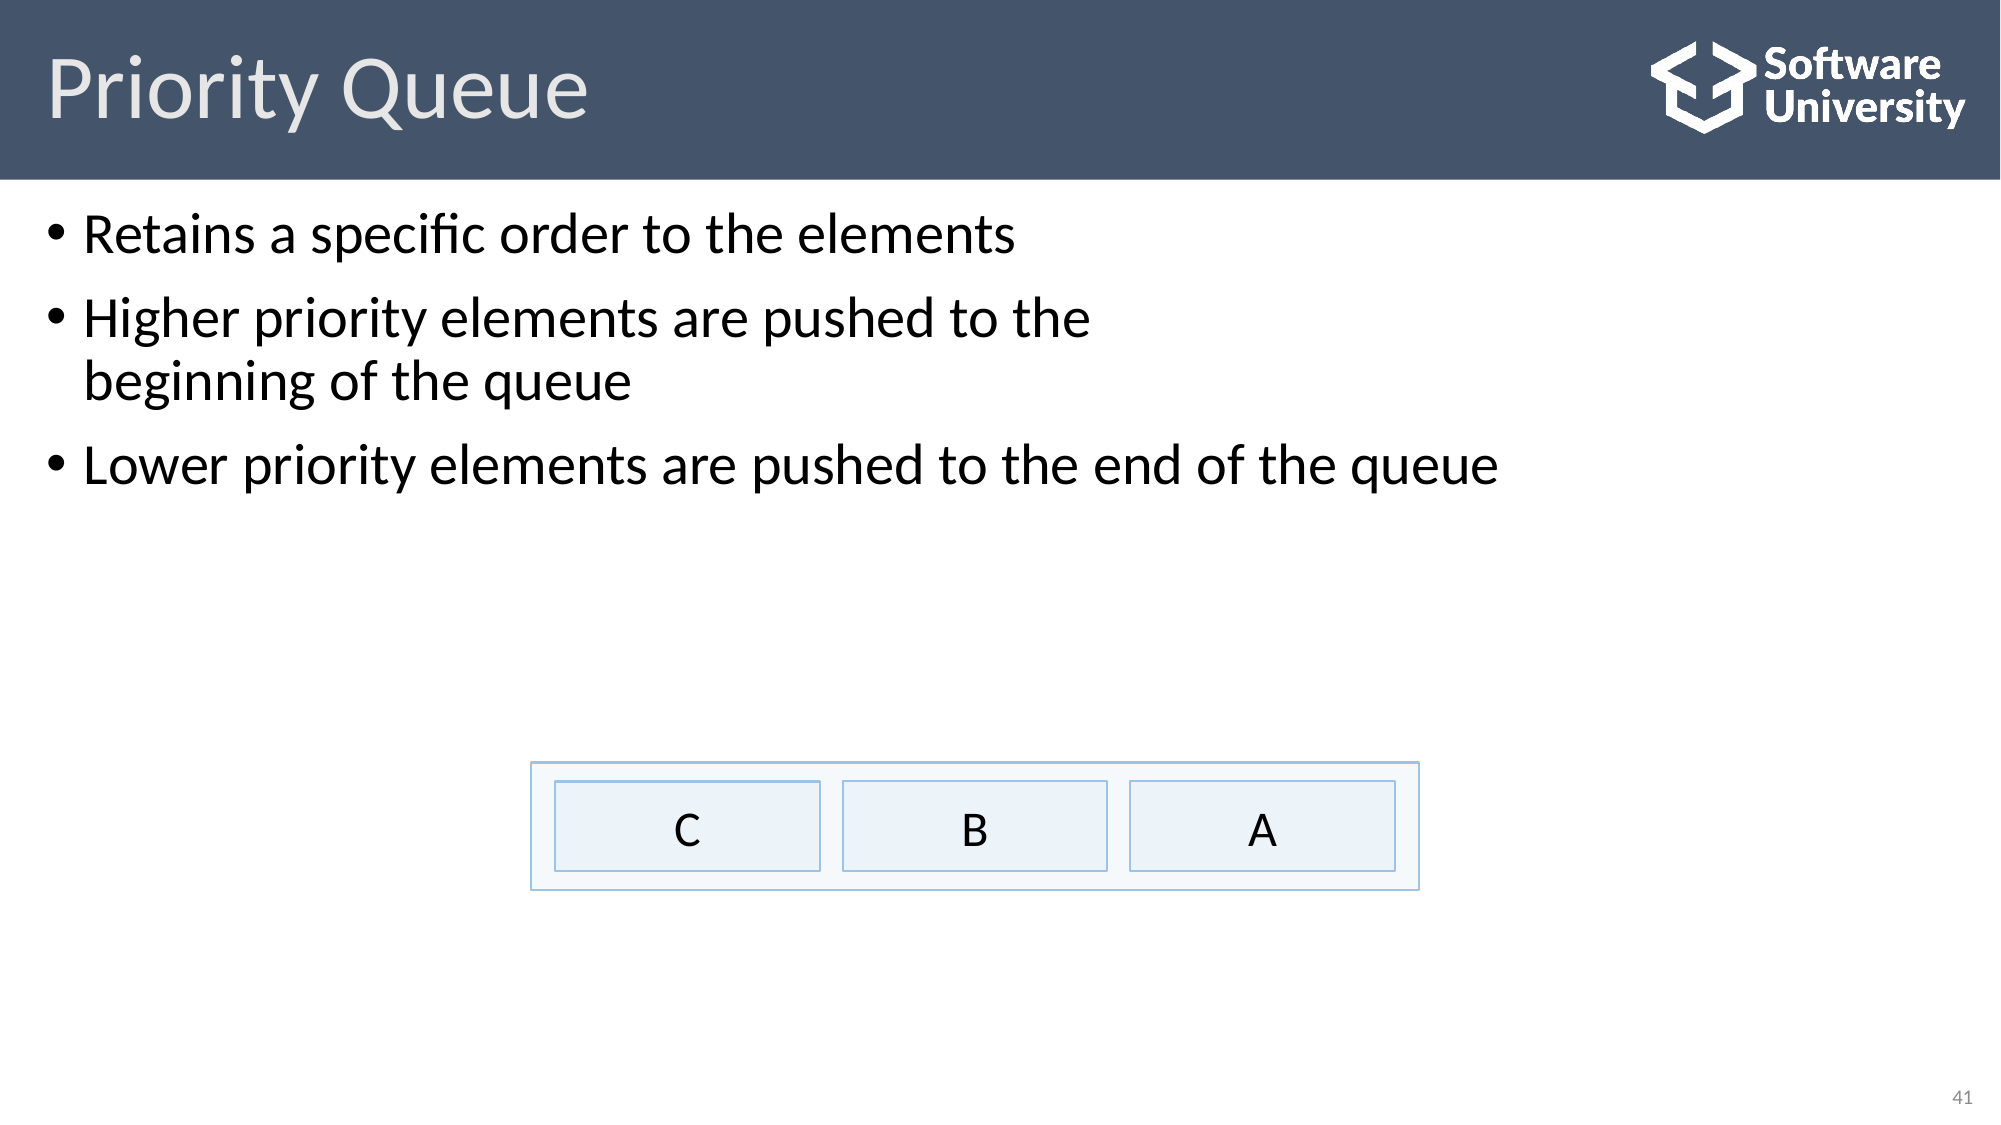

# Priority Queue
Retains a specific order to the elements
Higher priority elements are pushed to the
beginning of the queue
Lower priority elements are pushed to the end of the queue

A
B
C
41